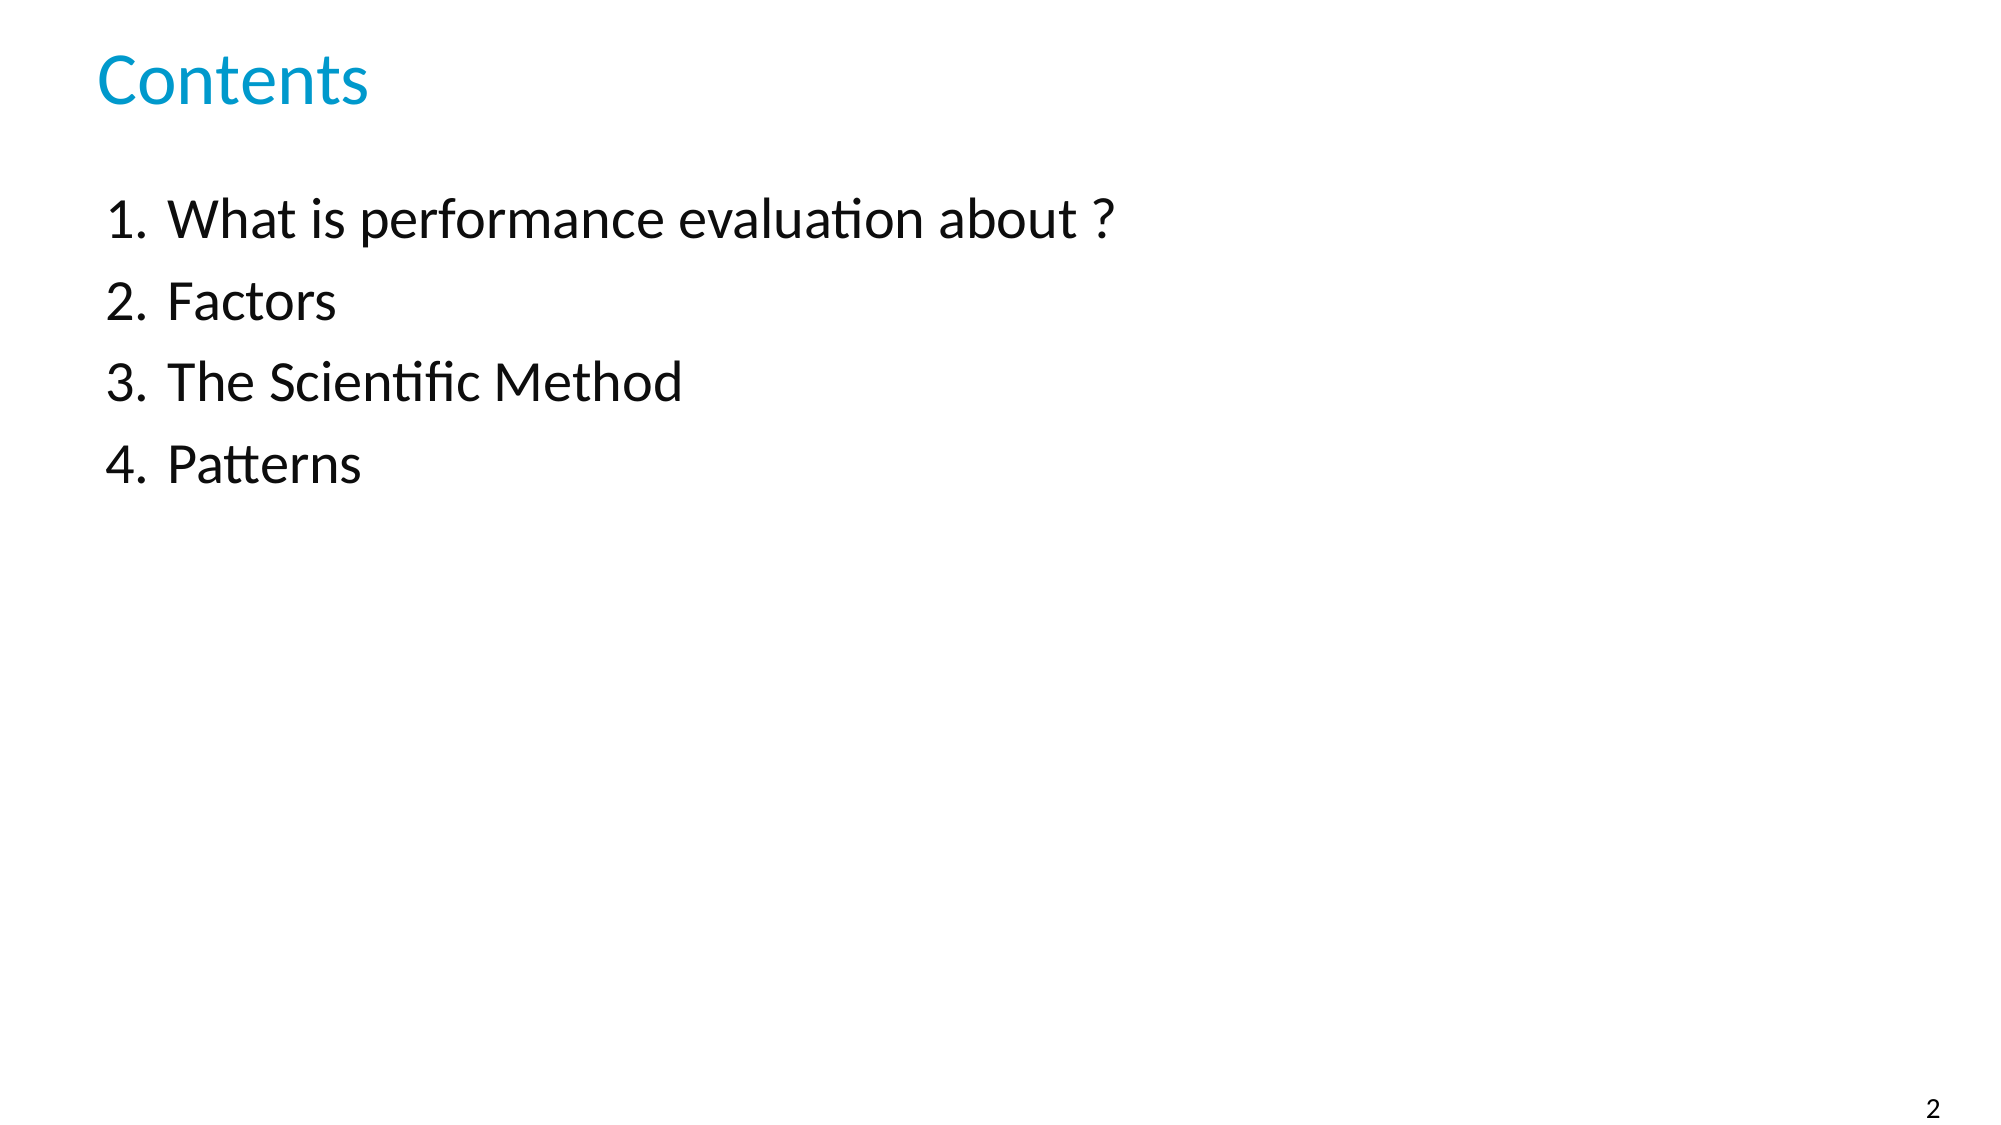

# Contents
What is performance evaluation about ?
Factors
The Scientific Method
Patterns
2